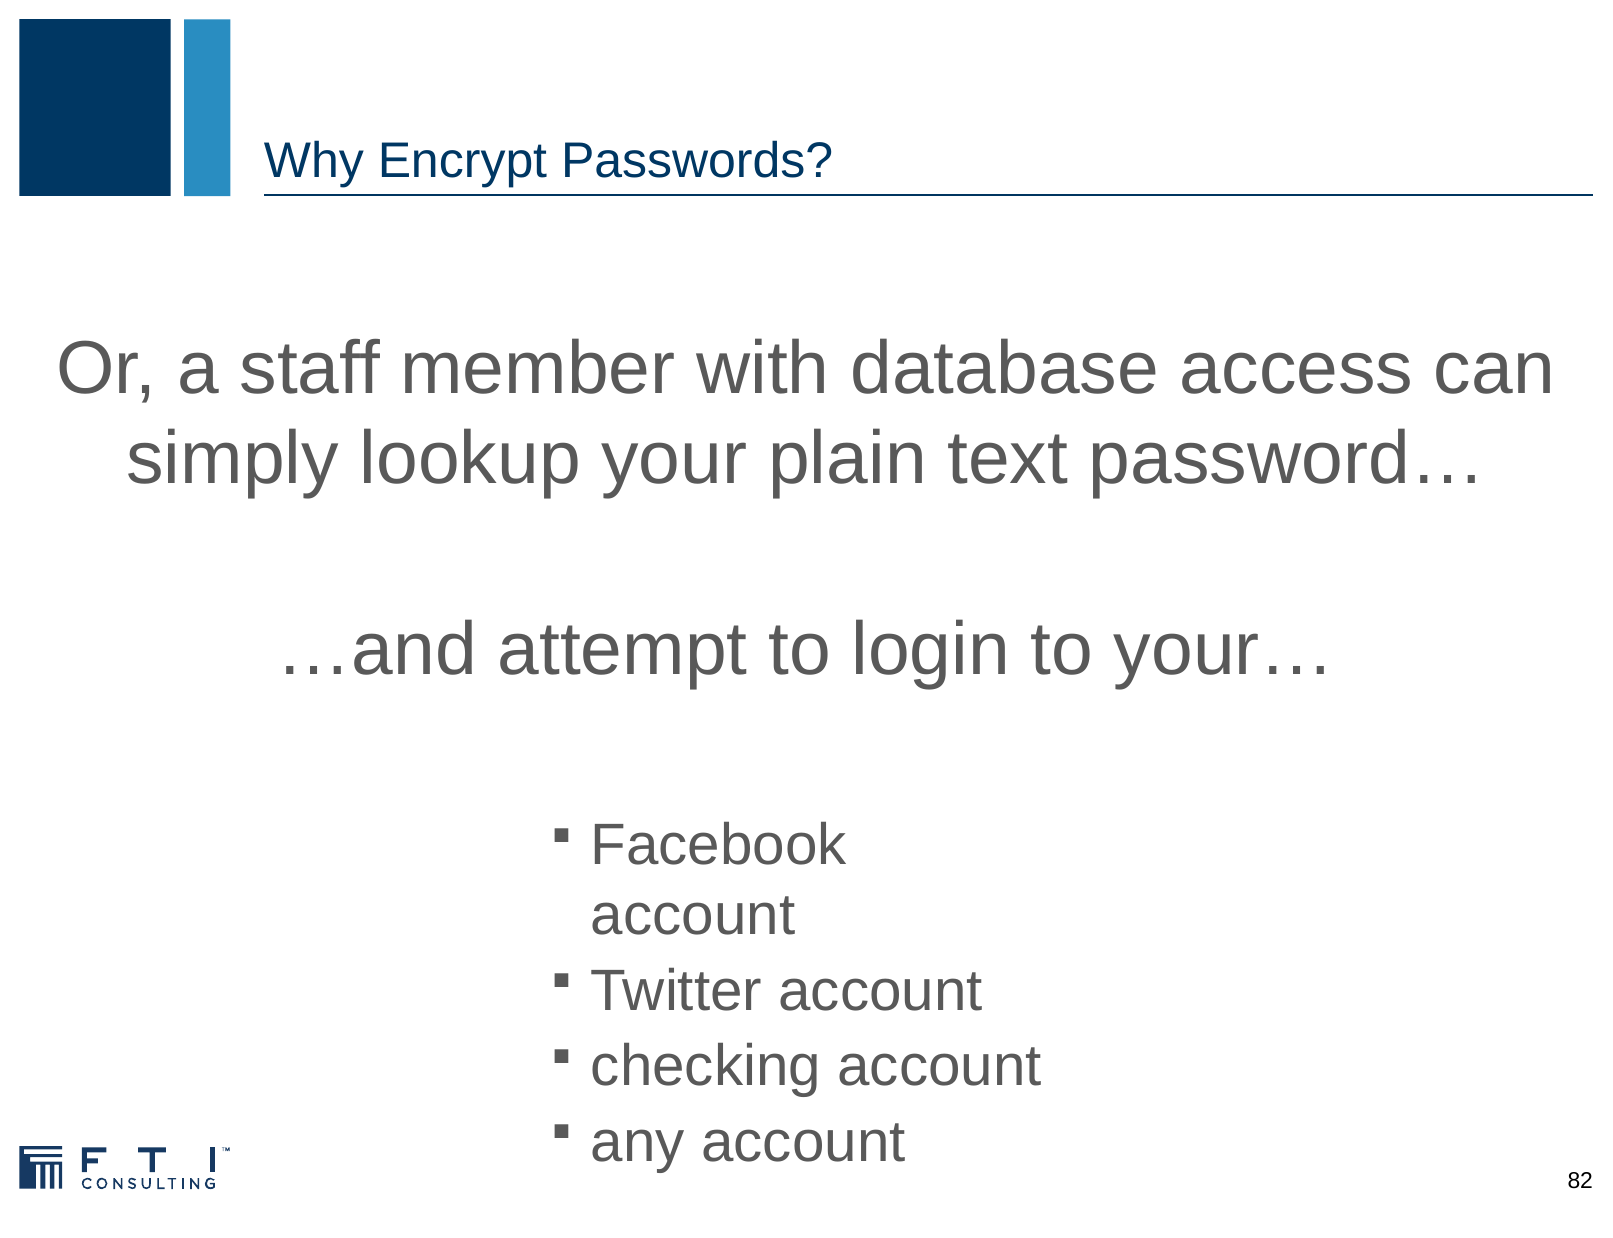

# Why Encrypt Passwords?
Or, a staff member with database access can simply lookup your plain text password…

…and attempt to login to your…

Facebook account
Twitter account
checking account
any account

82